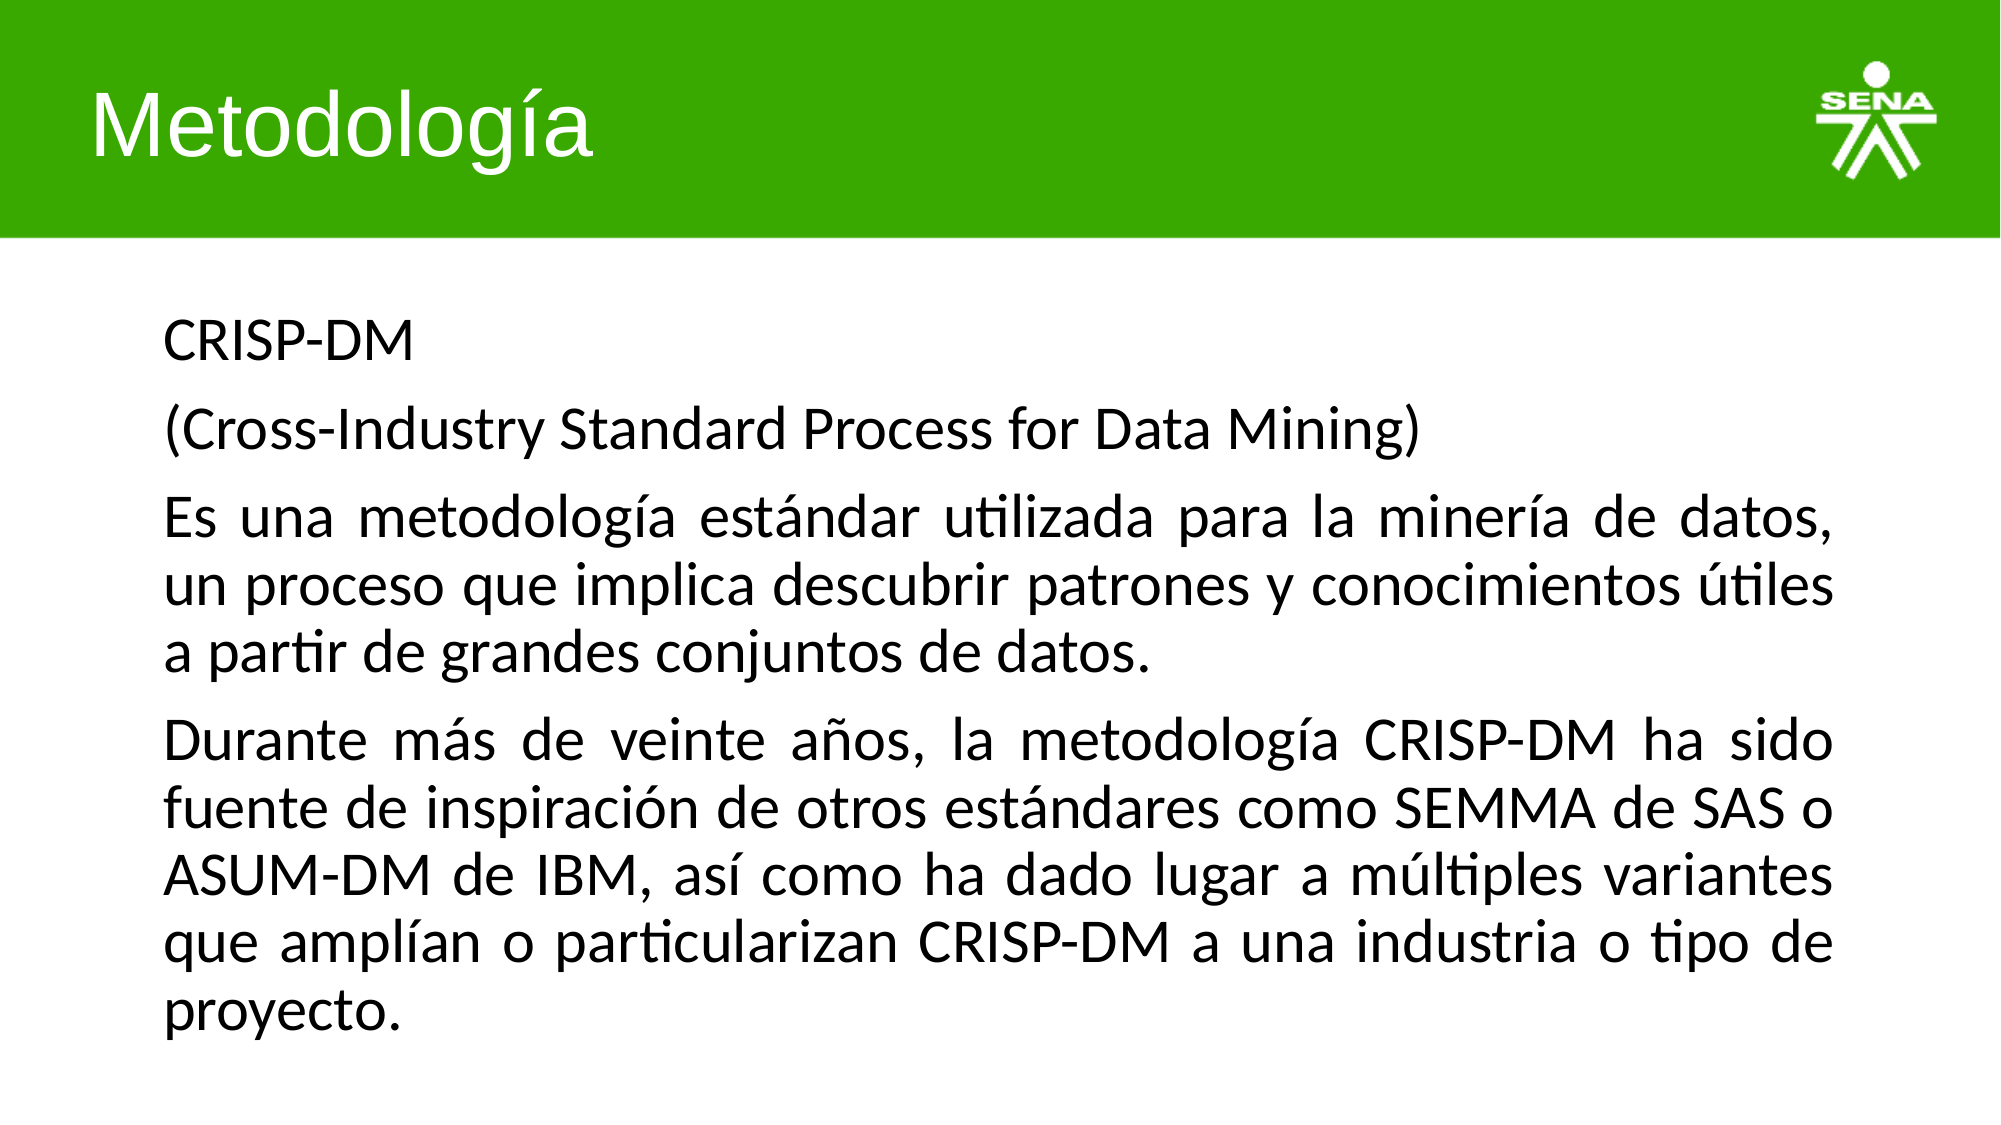

# Metodología
CRISP-DM
(Cross-Industry Standard Process for Data Mining)
Es una metodología estándar utilizada para la minería de datos, un proceso que implica descubrir patrones y conocimientos útiles a partir de grandes conjuntos de datos.
Durante más de veinte años, la metodología CRISP-DM ha sido fuente de inspiración de otros estándares como SEMMA de SAS o ASUM-DM de IBM, así como ha dado lugar a múltiples variantes que amplían o particularizan CRISP-DM a una industria o tipo de proyecto.